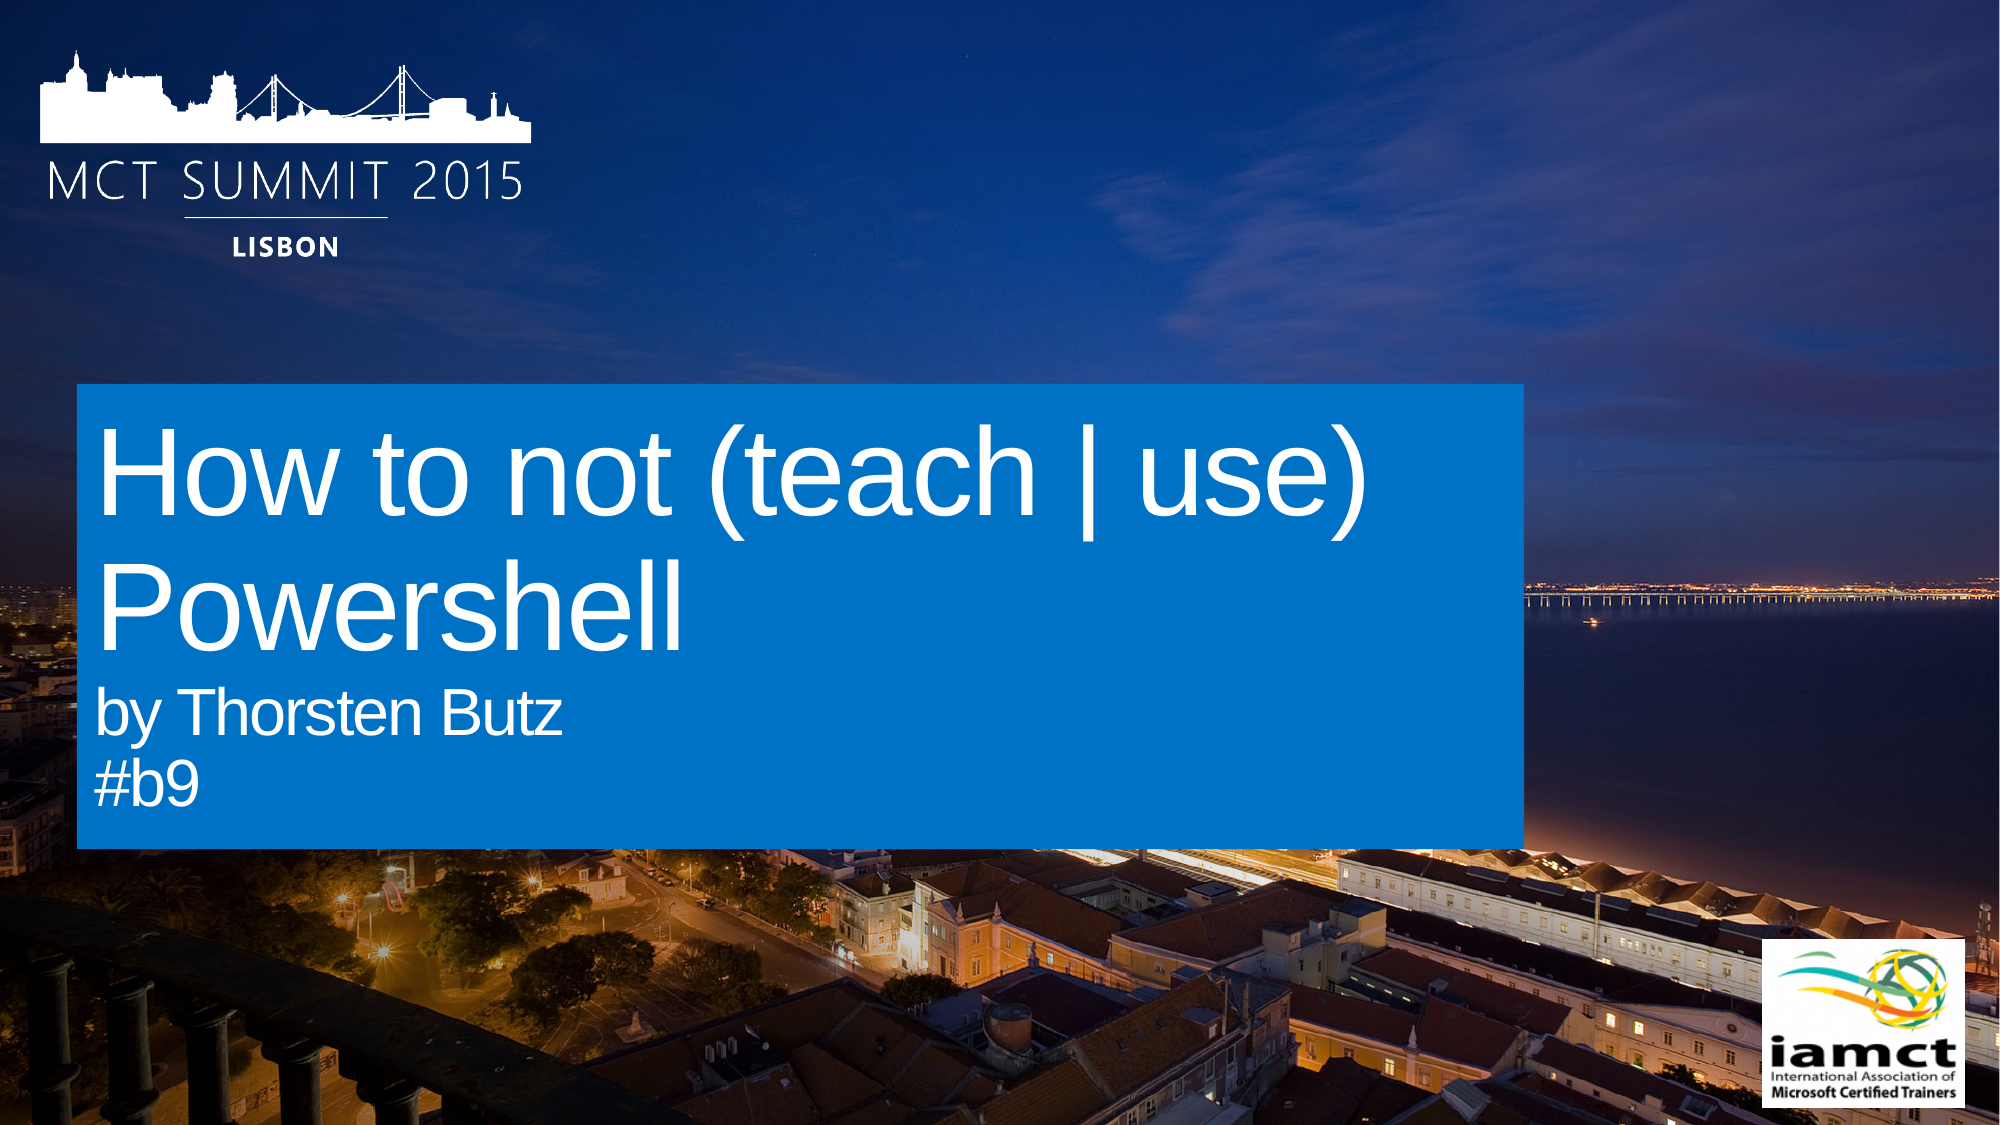

# How to not (teach | use) Powershell by Thorsten Butz                                                      #b9